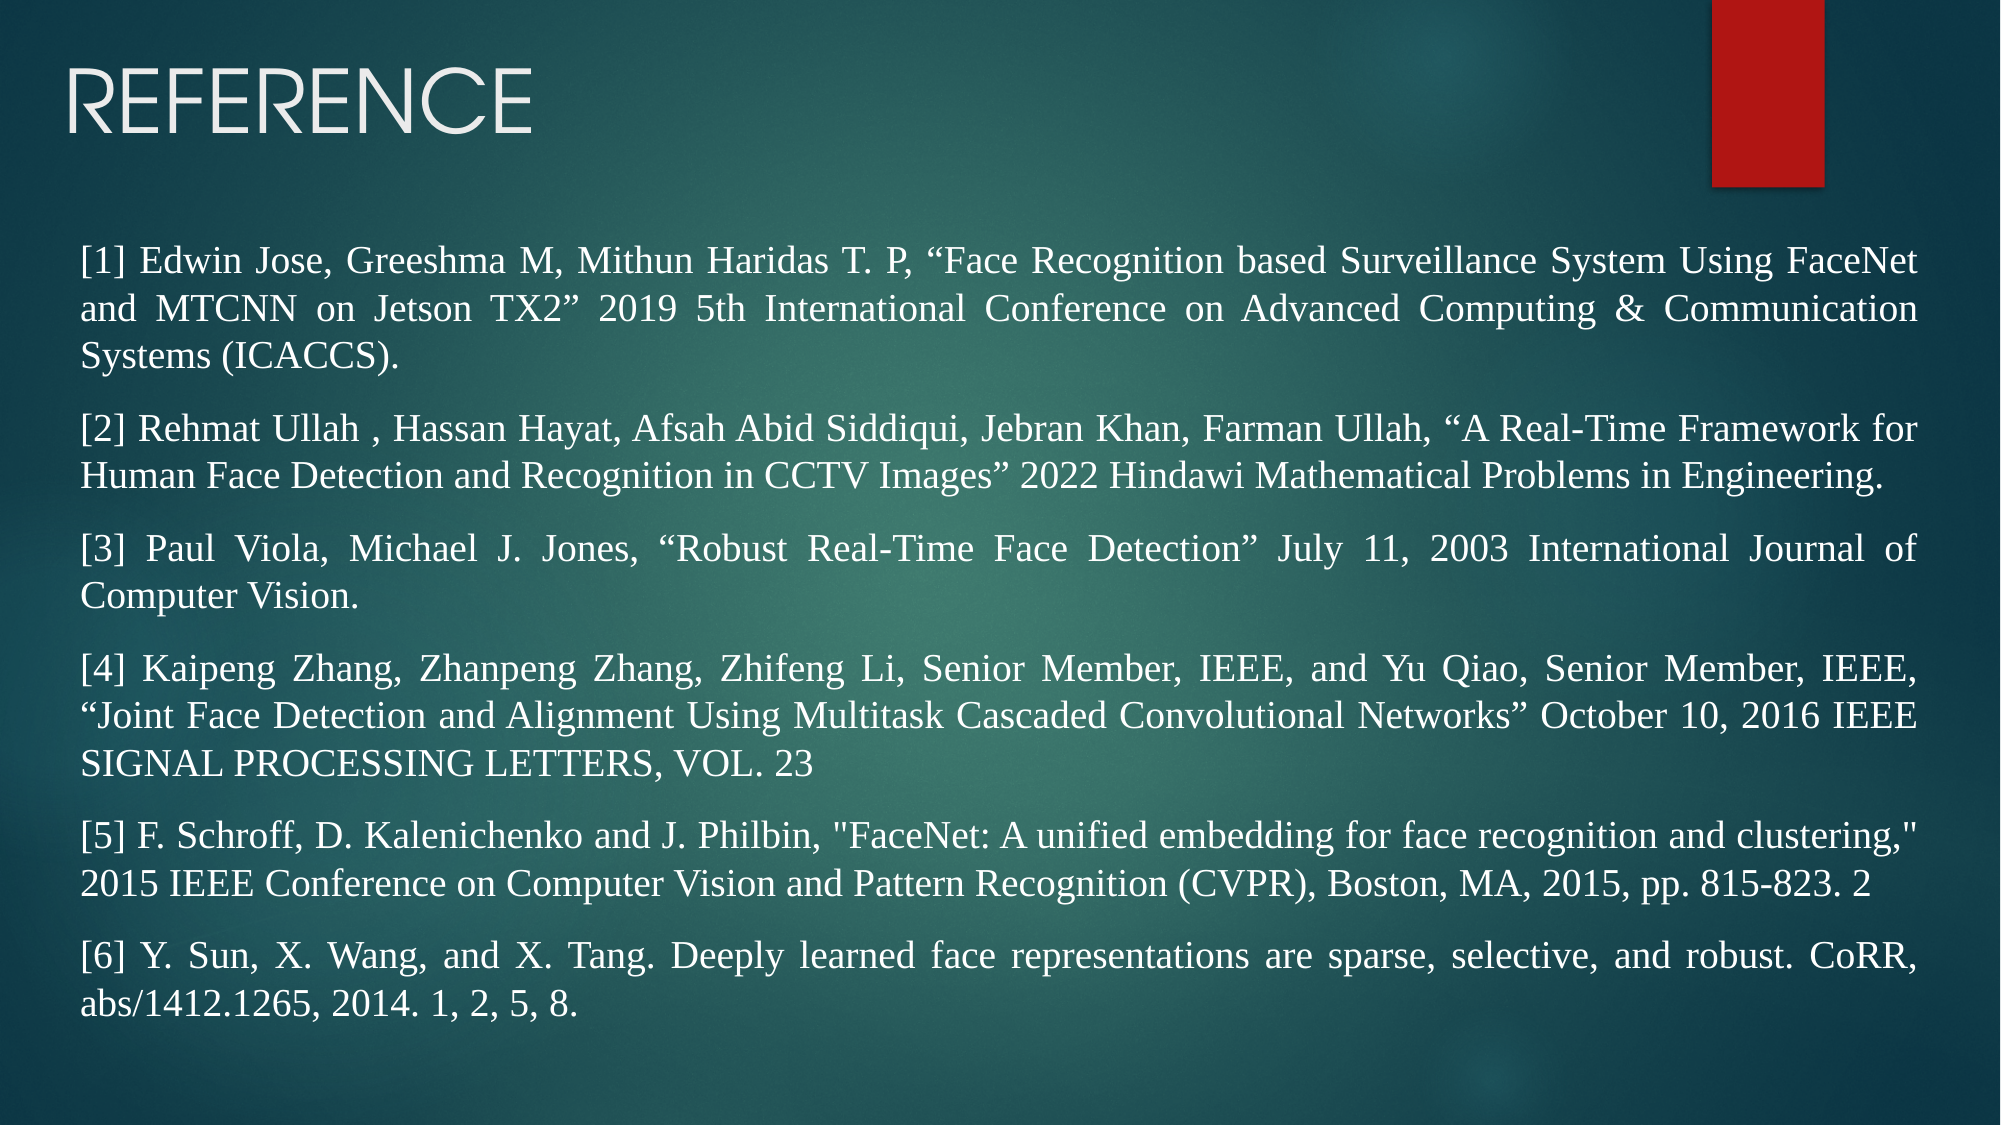

# REFERENCE

[1] Edwin Jose, Greeshma M, Mithun Haridas T. P, “Face Recognition based Surveillance System Using FaceNet and MTCNN on Jetson TX2” 2019 5th International Conference on Advanced Computing & Communication Systems (ICACCS).
[2] Rehmat Ullah , Hassan Hayat, Afsah Abid Siddiqui, Jebran Khan, Farman Ullah, “A Real-Time Framework for Human Face Detection and Recognition in CCTV Images” 2022 Hindawi Mathematical Problems in Engineering.
[3] Paul Viola, Michael J. Jones, “Robust Real-Time Face Detection” July 11, 2003 International Journal of Computer Vision.
[4] Kaipeng Zhang, Zhanpeng Zhang, Zhifeng Li, Senior Member, IEEE, and Yu Qiao, Senior Member, IEEE, “Joint Face Detection and Alignment Using Multitask Cascaded Convolutional Networks” October 10, 2016 IEEE SIGNAL PROCESSING LETTERS, VOL. 23
[5] F. Schroff, D. Kalenichenko and J. Philbin, "FaceNet: A unified embedding for face recognition and clustering," 2015 IEEE Conference on Computer Vision and Pattern Recognition (CVPR), Boston, MA, 2015, pp. 815-823. 2
[6] Y. Sun, X. Wang, and X. Tang. Deeply learned face representations are sparse, selective, and robust. CoRR, abs/1412.1265, 2014. 1, 2, 5, 8.